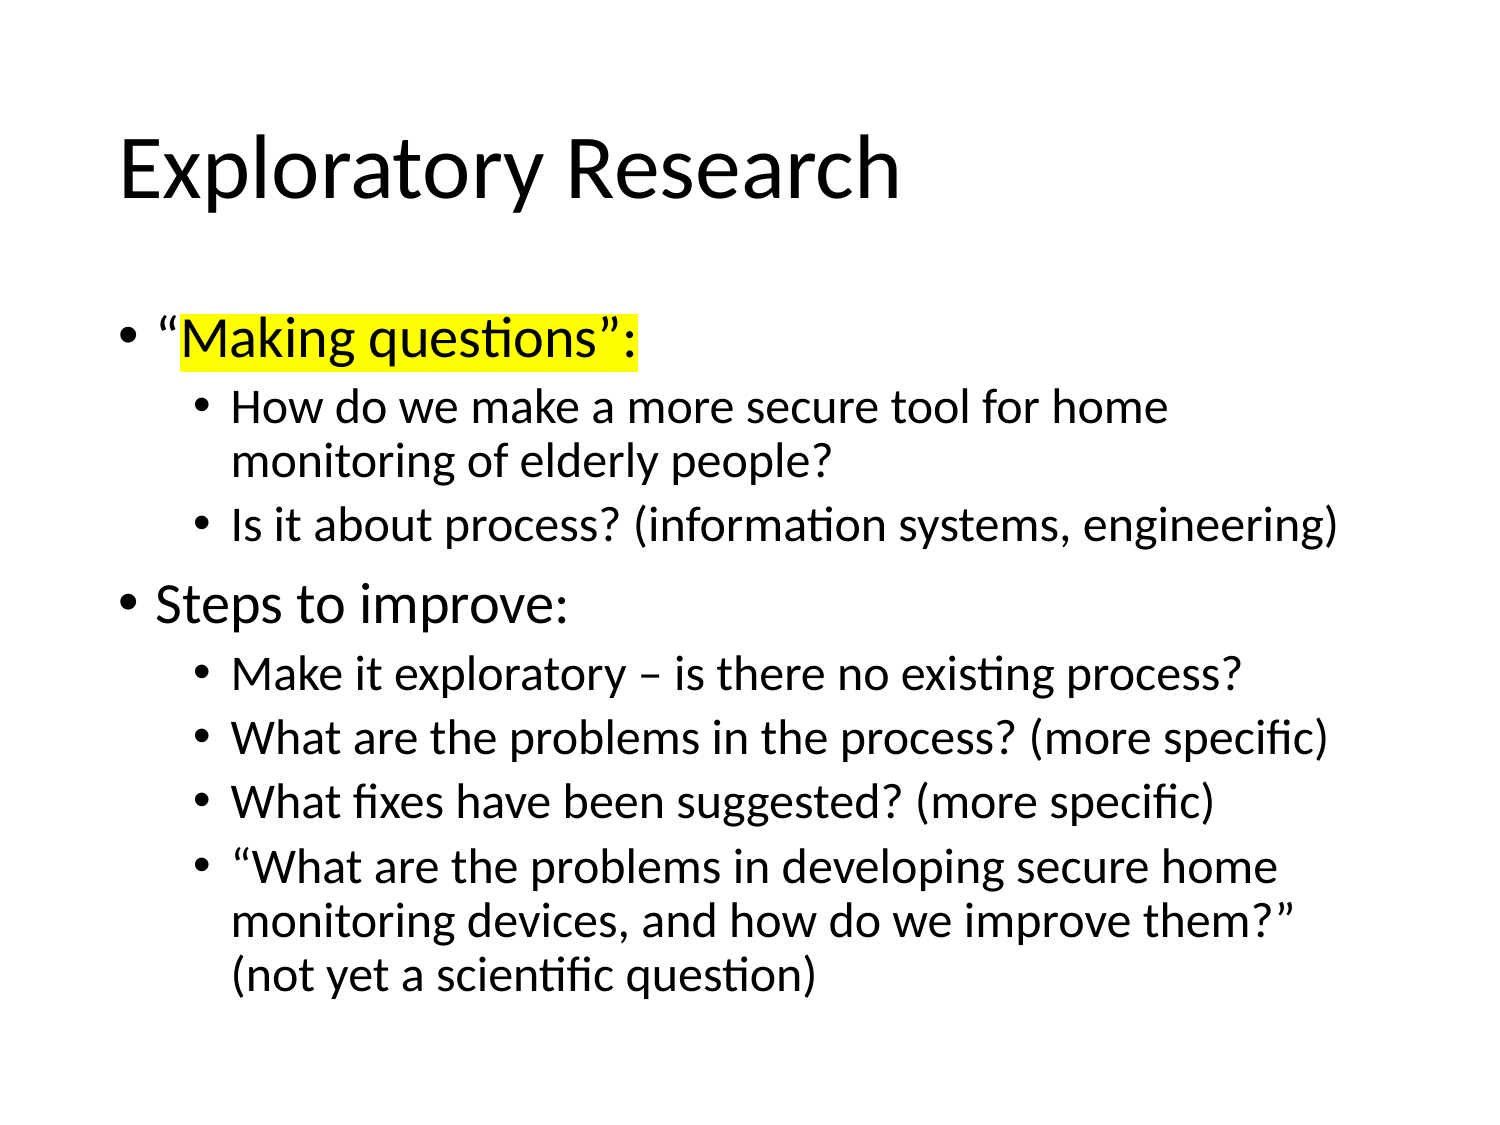

# Exploratory Research
“Making questions”:
How do we make a more secure tool for home monitoring of elderly people?
Is it about process? (information systems, engineering)
Steps to improve:
Make it exploratory – is there no existing process?
What are the problems in the process? (more specific)
What fixes have been suggested? (more specific)
“What are the problems in developing secure home monitoring devices, and how do we improve them?”
(not yet a scientific question)